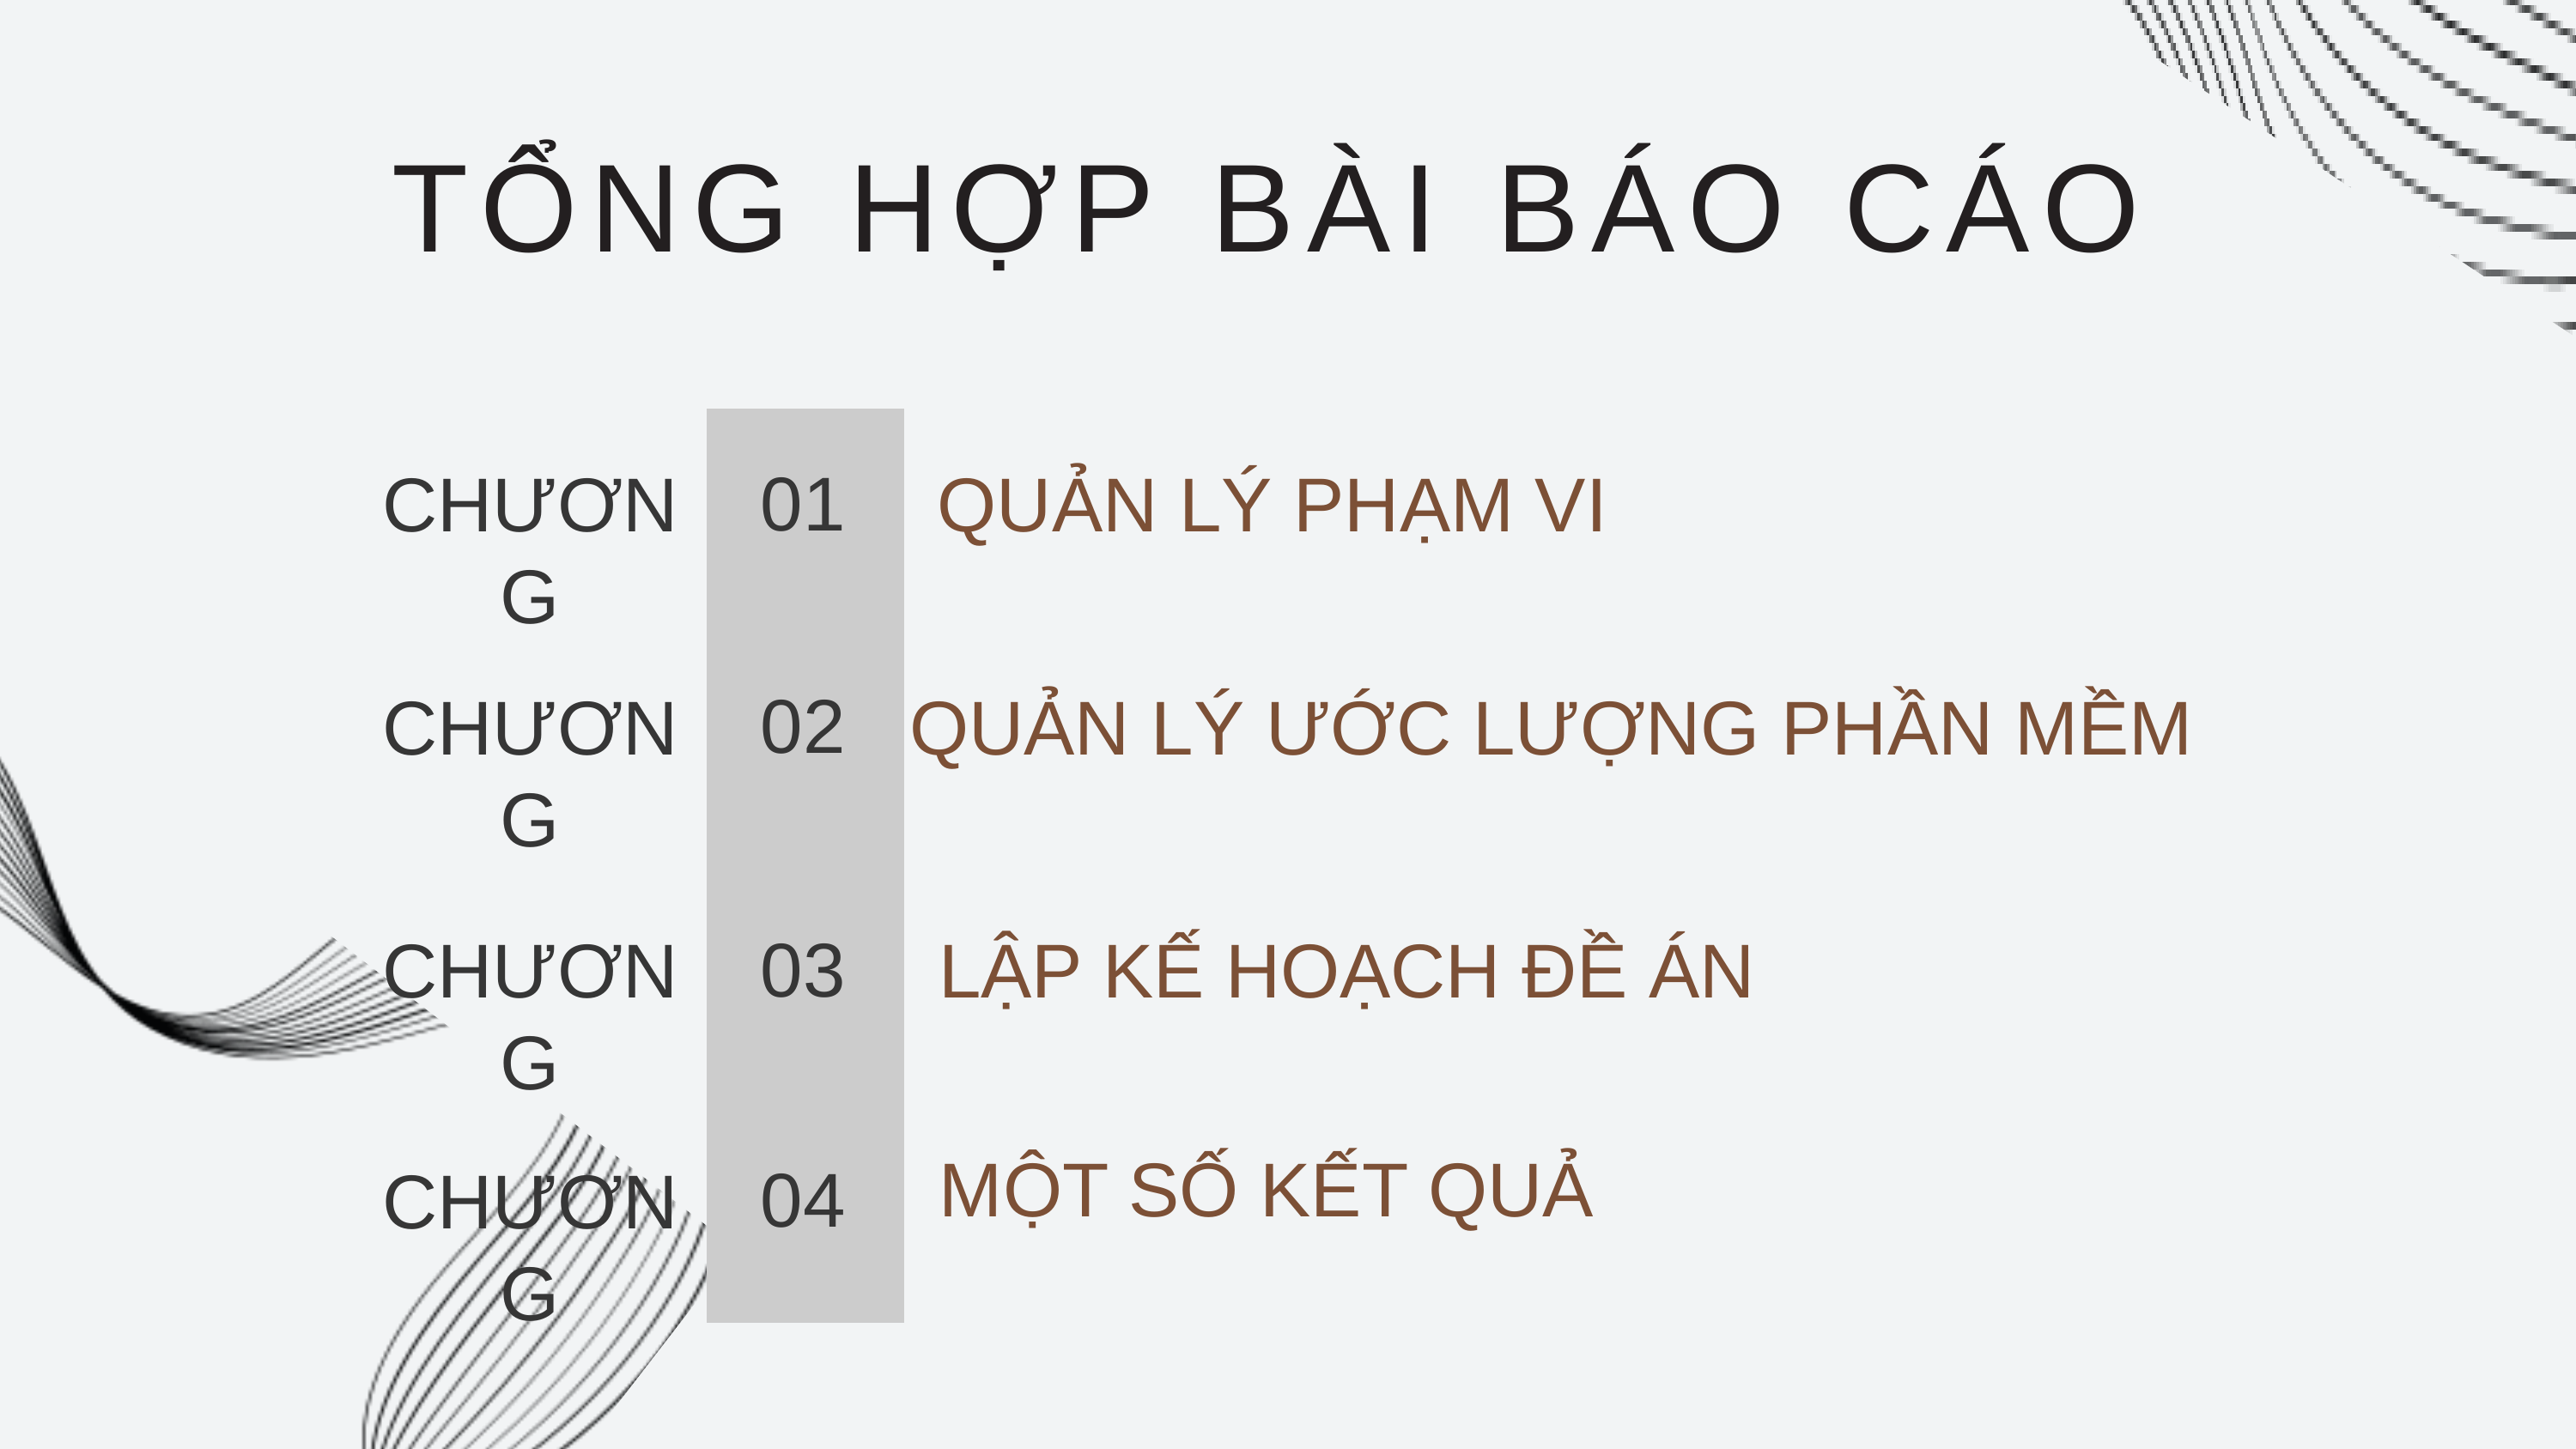

TỔNG HỢP BÀI BÁO CÁO

01
CHƯƠNG
QUẢN LÝ PHẠM VI
02
QUẢN LÝ ƯỚC LƯỢNG PHẦN MỀM

CHƯƠNG

03
CHƯƠNG
LẬP KẾ HOẠCH ĐỀ ÁN

MỘT SỐ KẾT QUẢ

04
CHƯƠNG